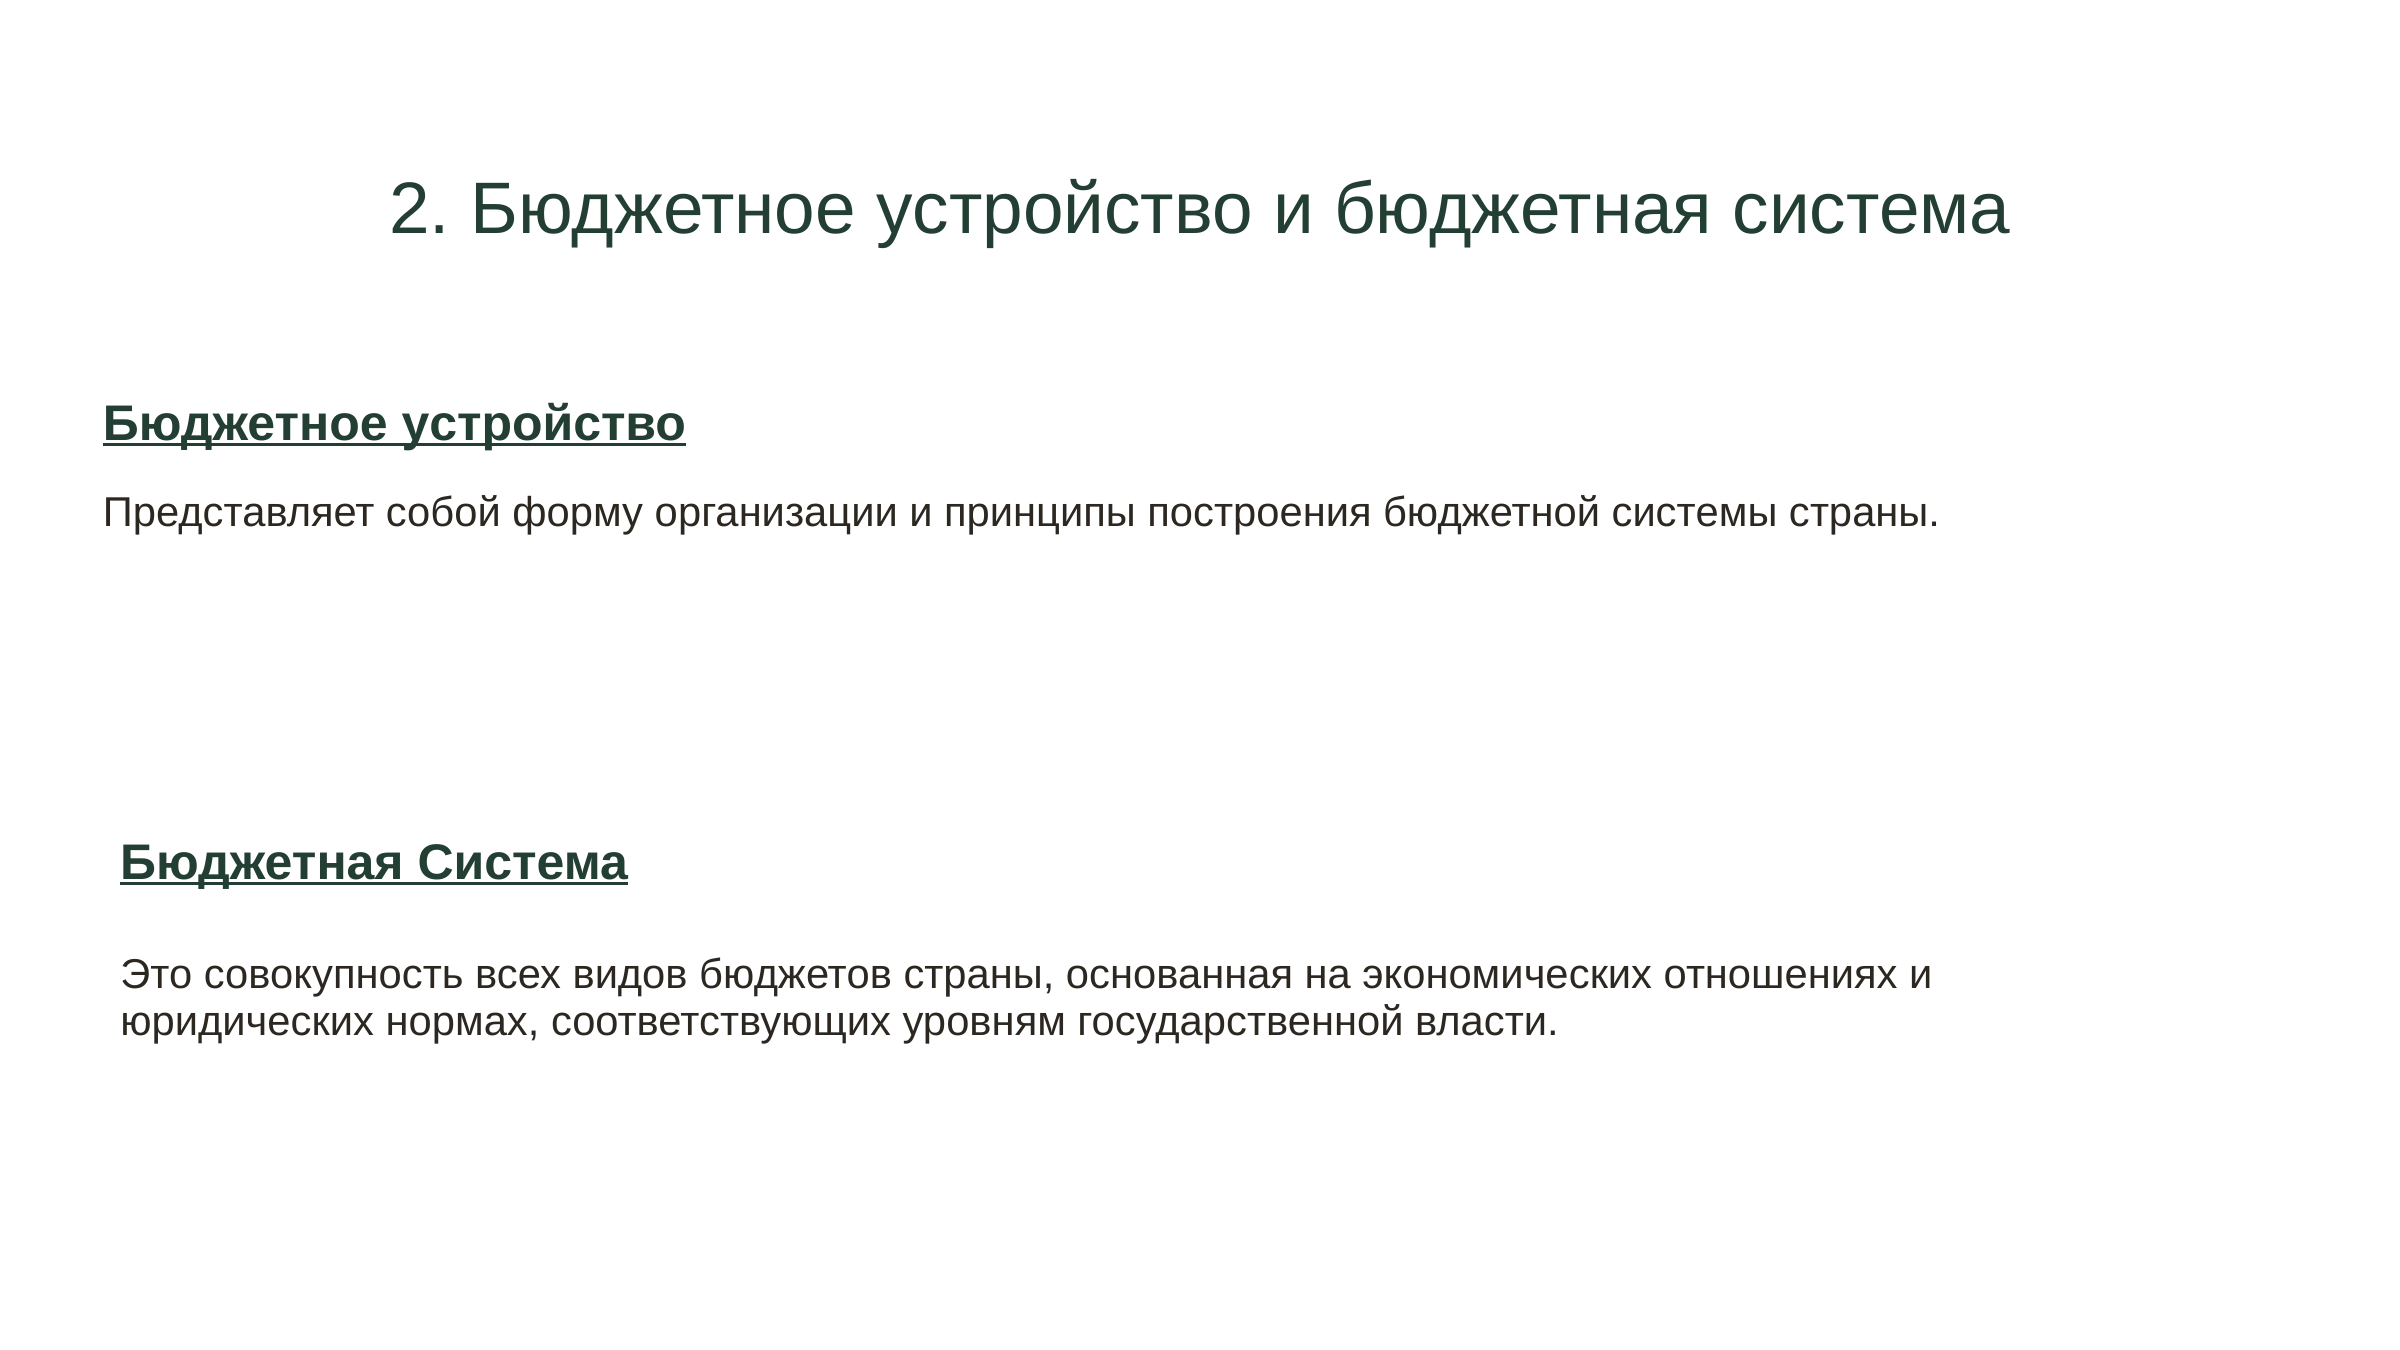

2. Бюджетное устройство и бюджетная система
Бюджетное устройство
Представляет собой форму организации и принципы построения бюджетной системы страны.
Бюджетная Система
Это совокупность всех видов бюджетов страны, основанная на экономических отношениях и юридических нормах, соответствующих уровням государственной власти.